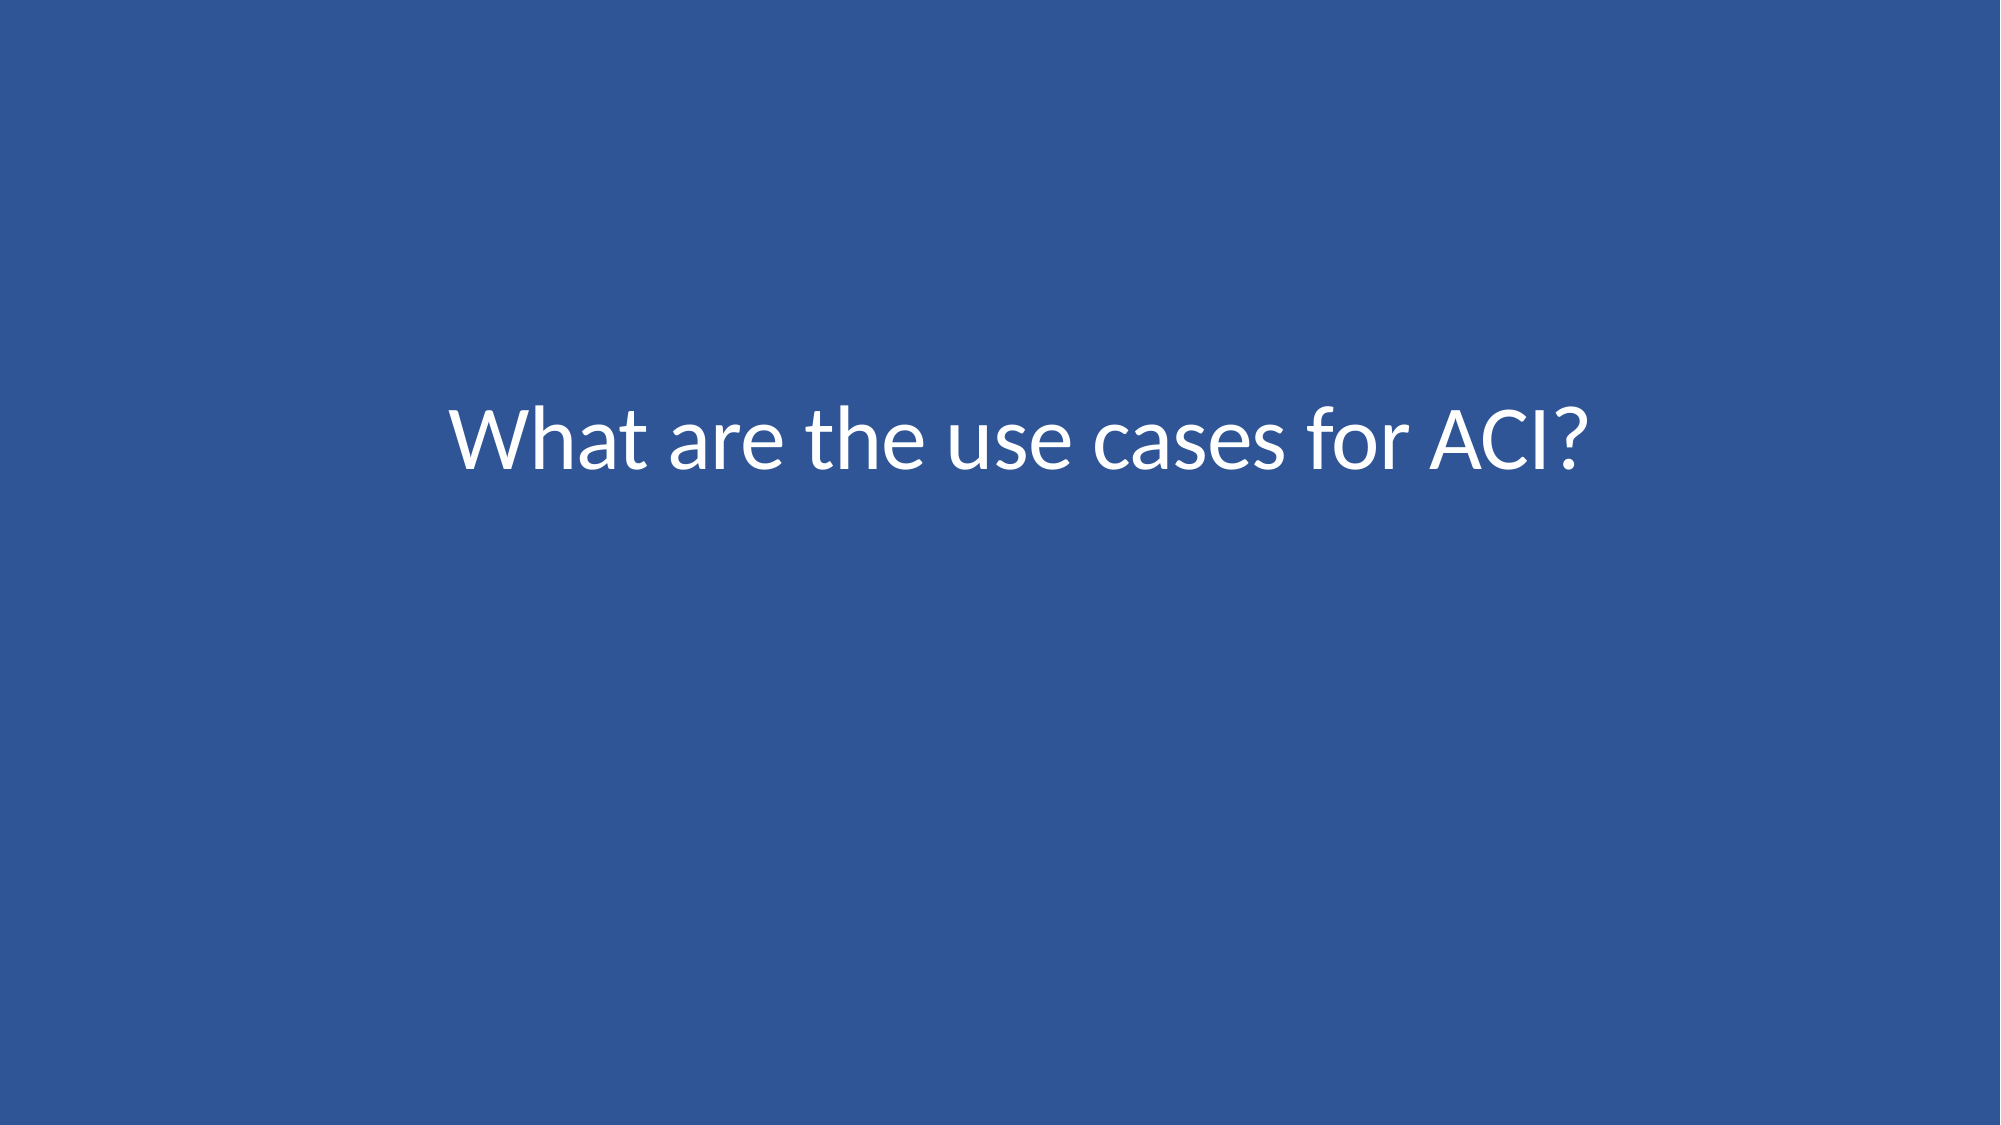

# What are the use cases for ACI?